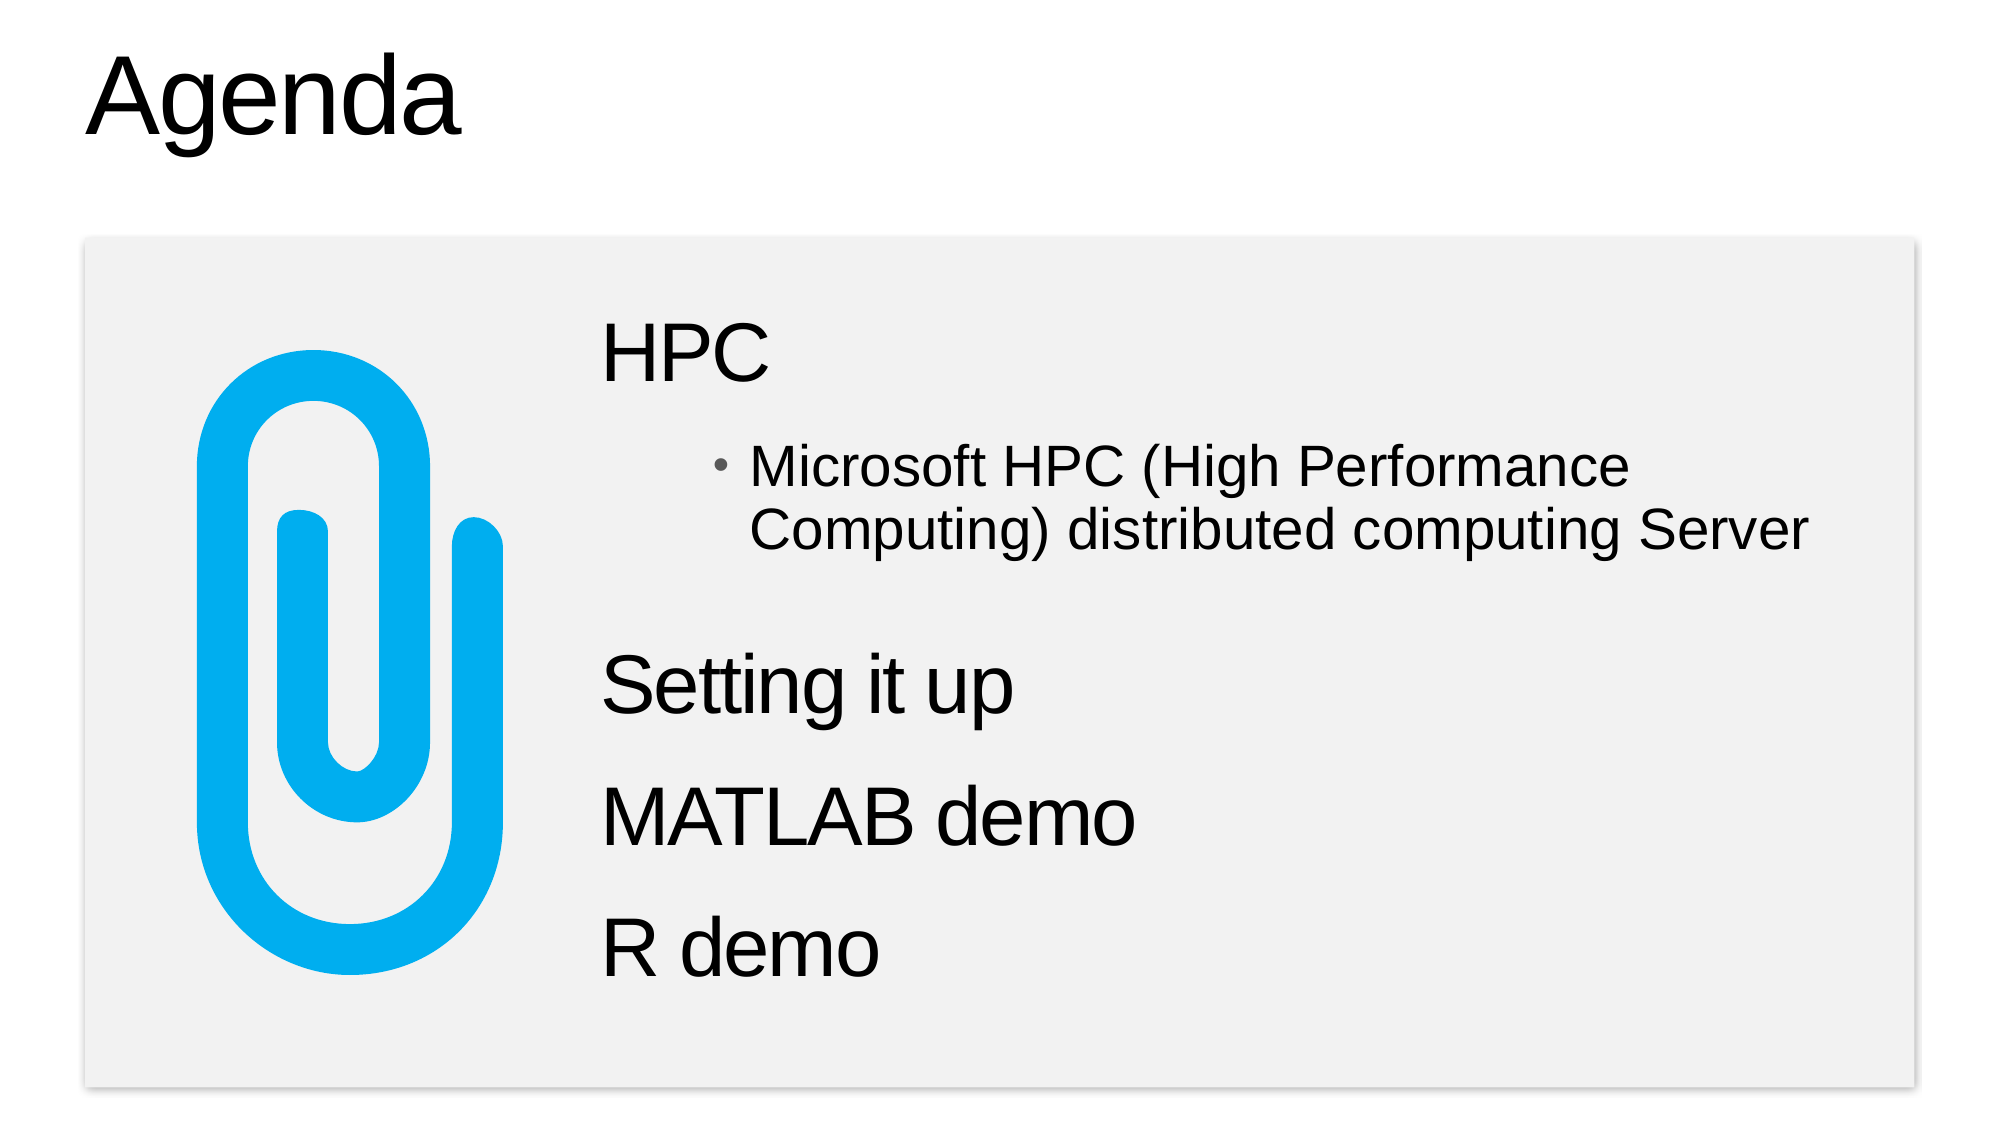

# Agenda
HPC
Microsoft HPC (High Performance Computing) distributed computing Server
Setting it up
MATLAB demo
R demo